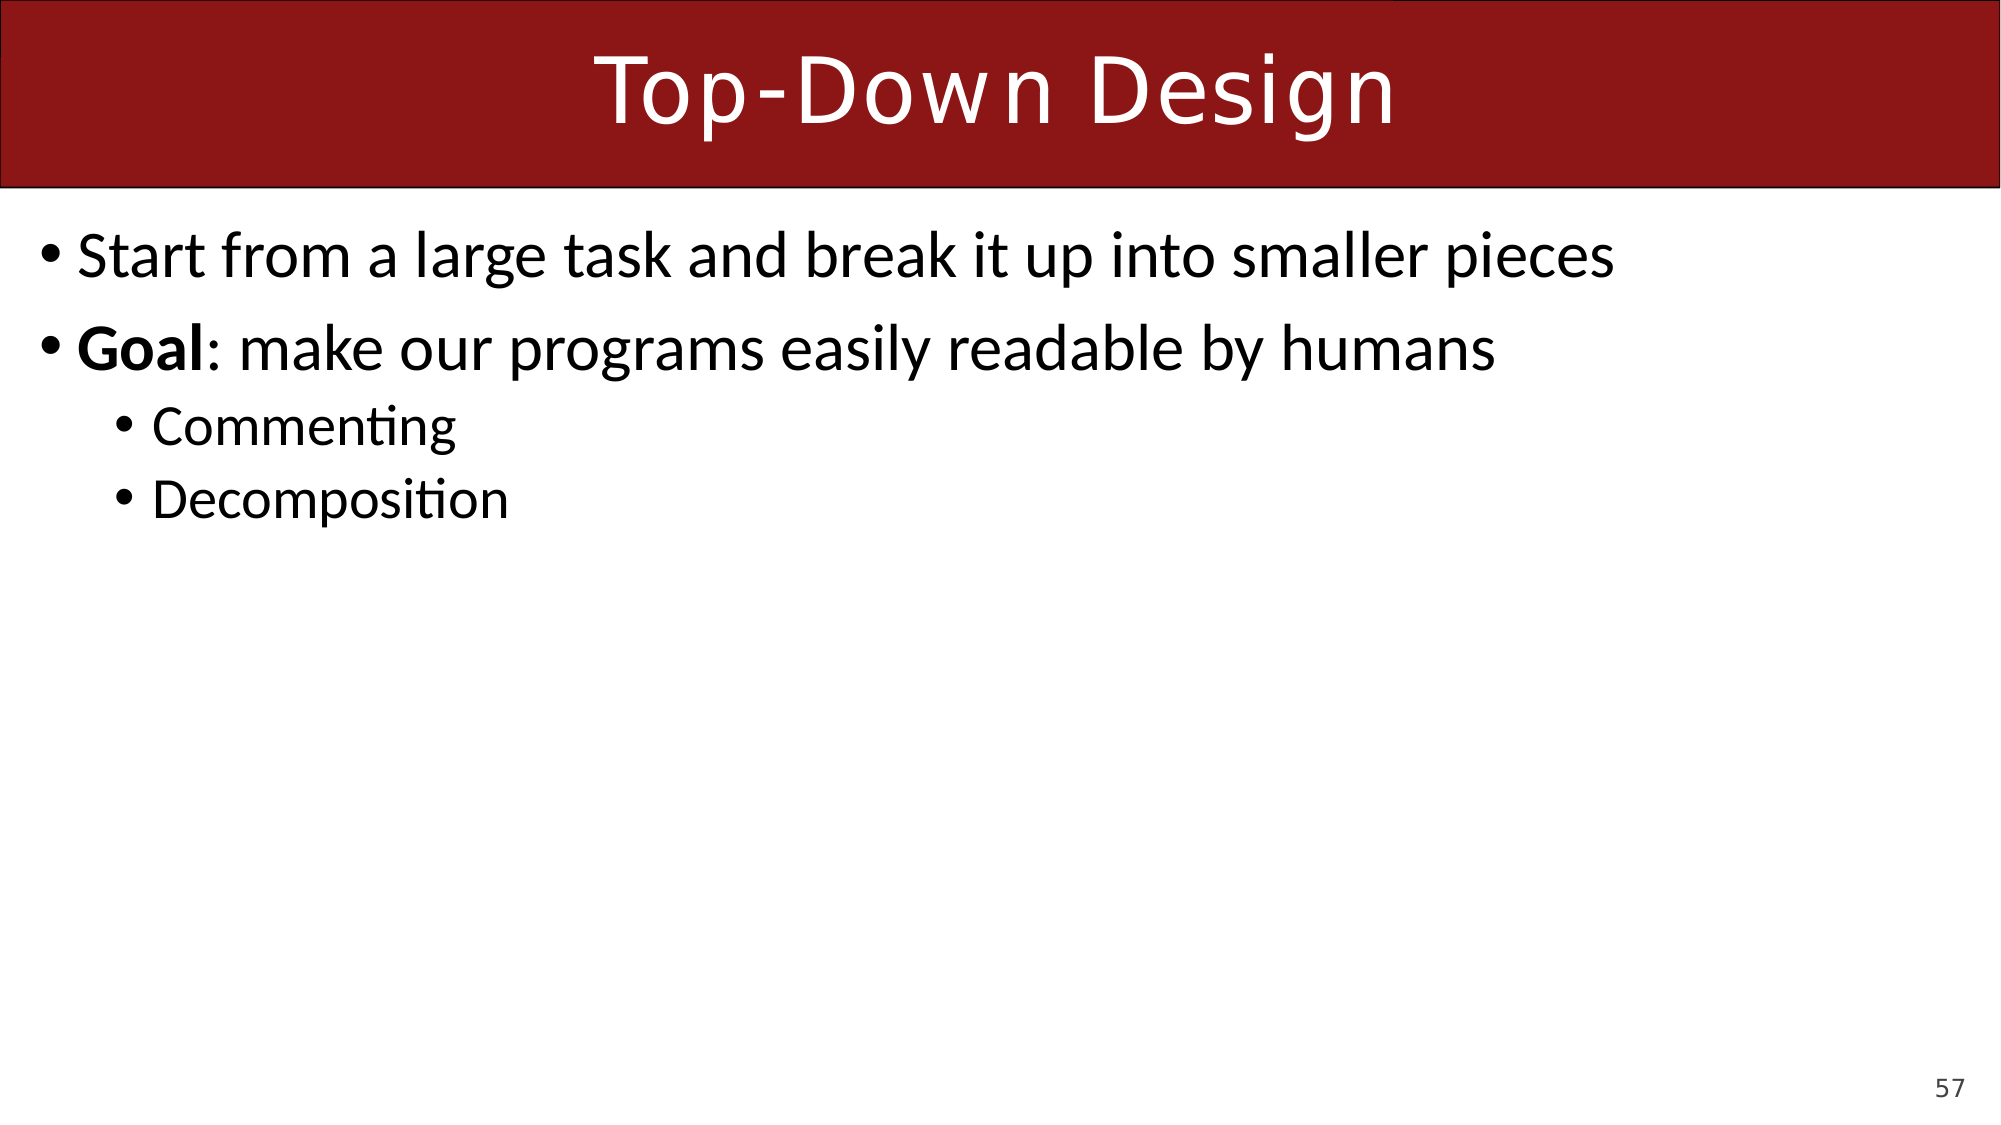

# Top-Down Design
Start from a large task and break it up into smaller pieces
Goal: make our programs easily readable by humans
Commenting
Decomposition